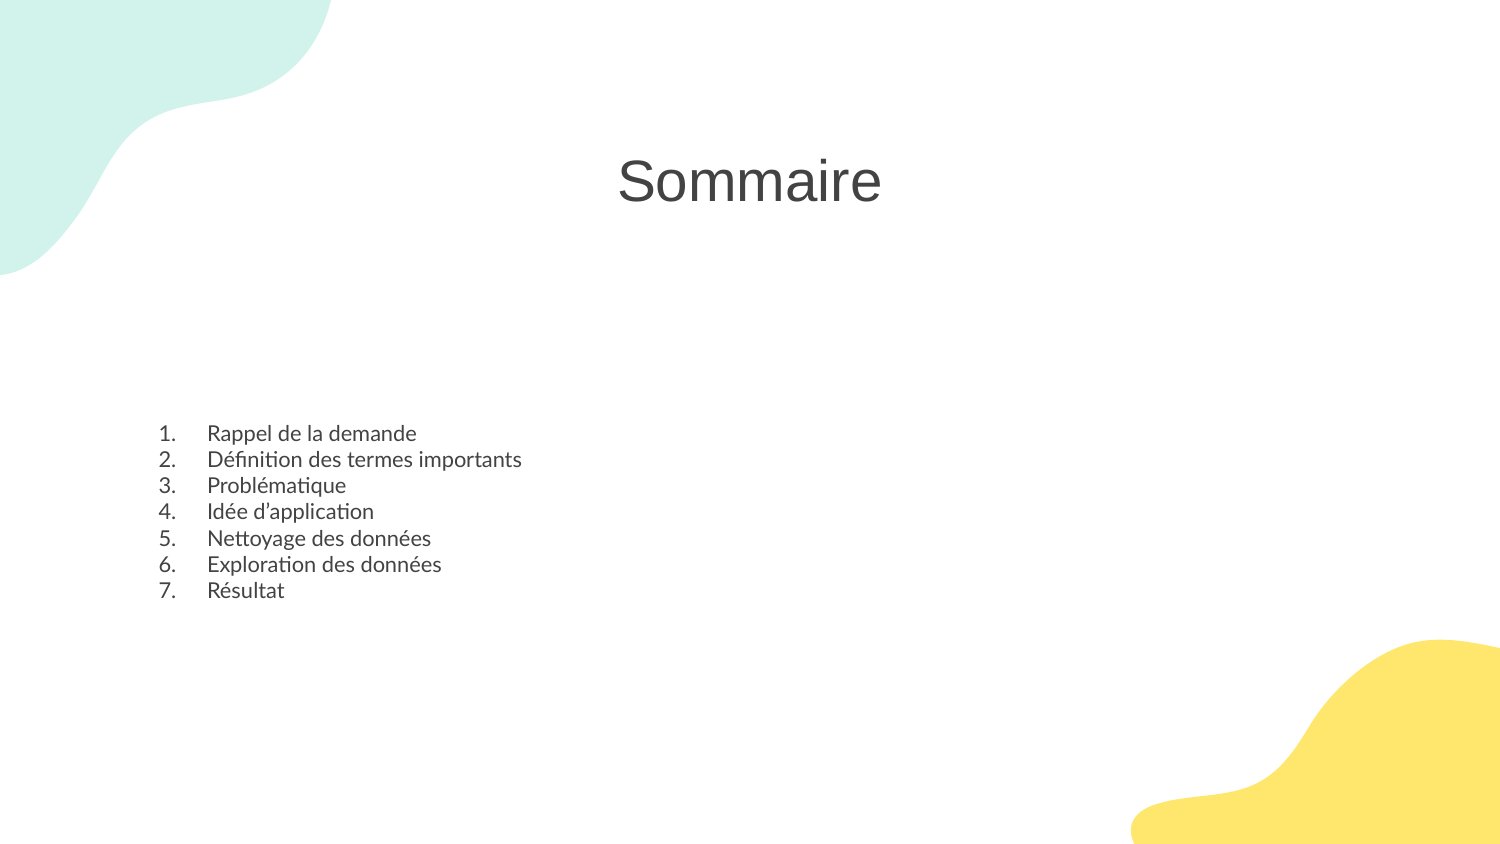

# Sommaire
Rappel de la demande
Définition des termes importants
Problématique
Idée d’application
Nettoyage des données
Exploration des données
Résultat